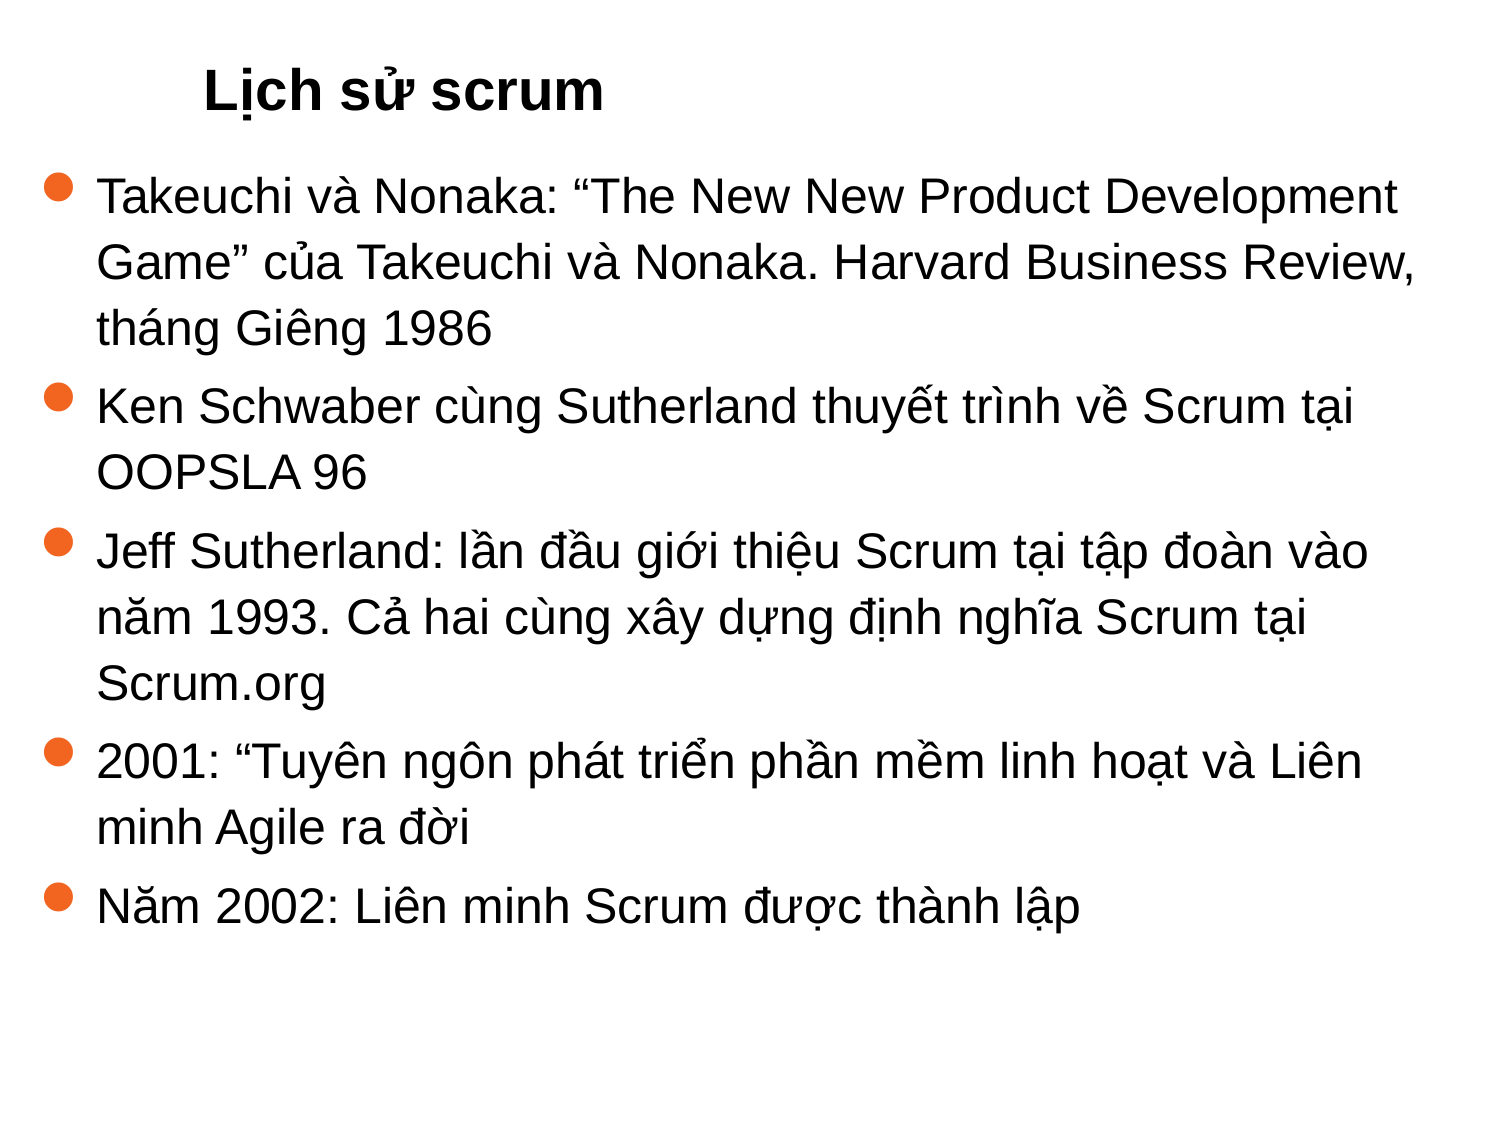

Lịch sử scrum
Takeuchi và Nonaka: “The New New Product Development Game” của Takeuchi và Nonaka. Harvard Business Review, tháng Giêng 1986
Ken Schwaber cùng Sutherland thuyết trình về Scrum tại OOPSLA 96
Jeff Sutherland: lần đầu giới thiệu Scrum tại tập đoàn vào năm 1993. Cả hai cùng xây dựng định nghĩa Scrum tại Scrum.org
2001: “Tuyên ngôn phát triển phần mềm linh hoạt và Liên minh Agile ra đời
Năm 2002: Liên minh Scrum được thành lập